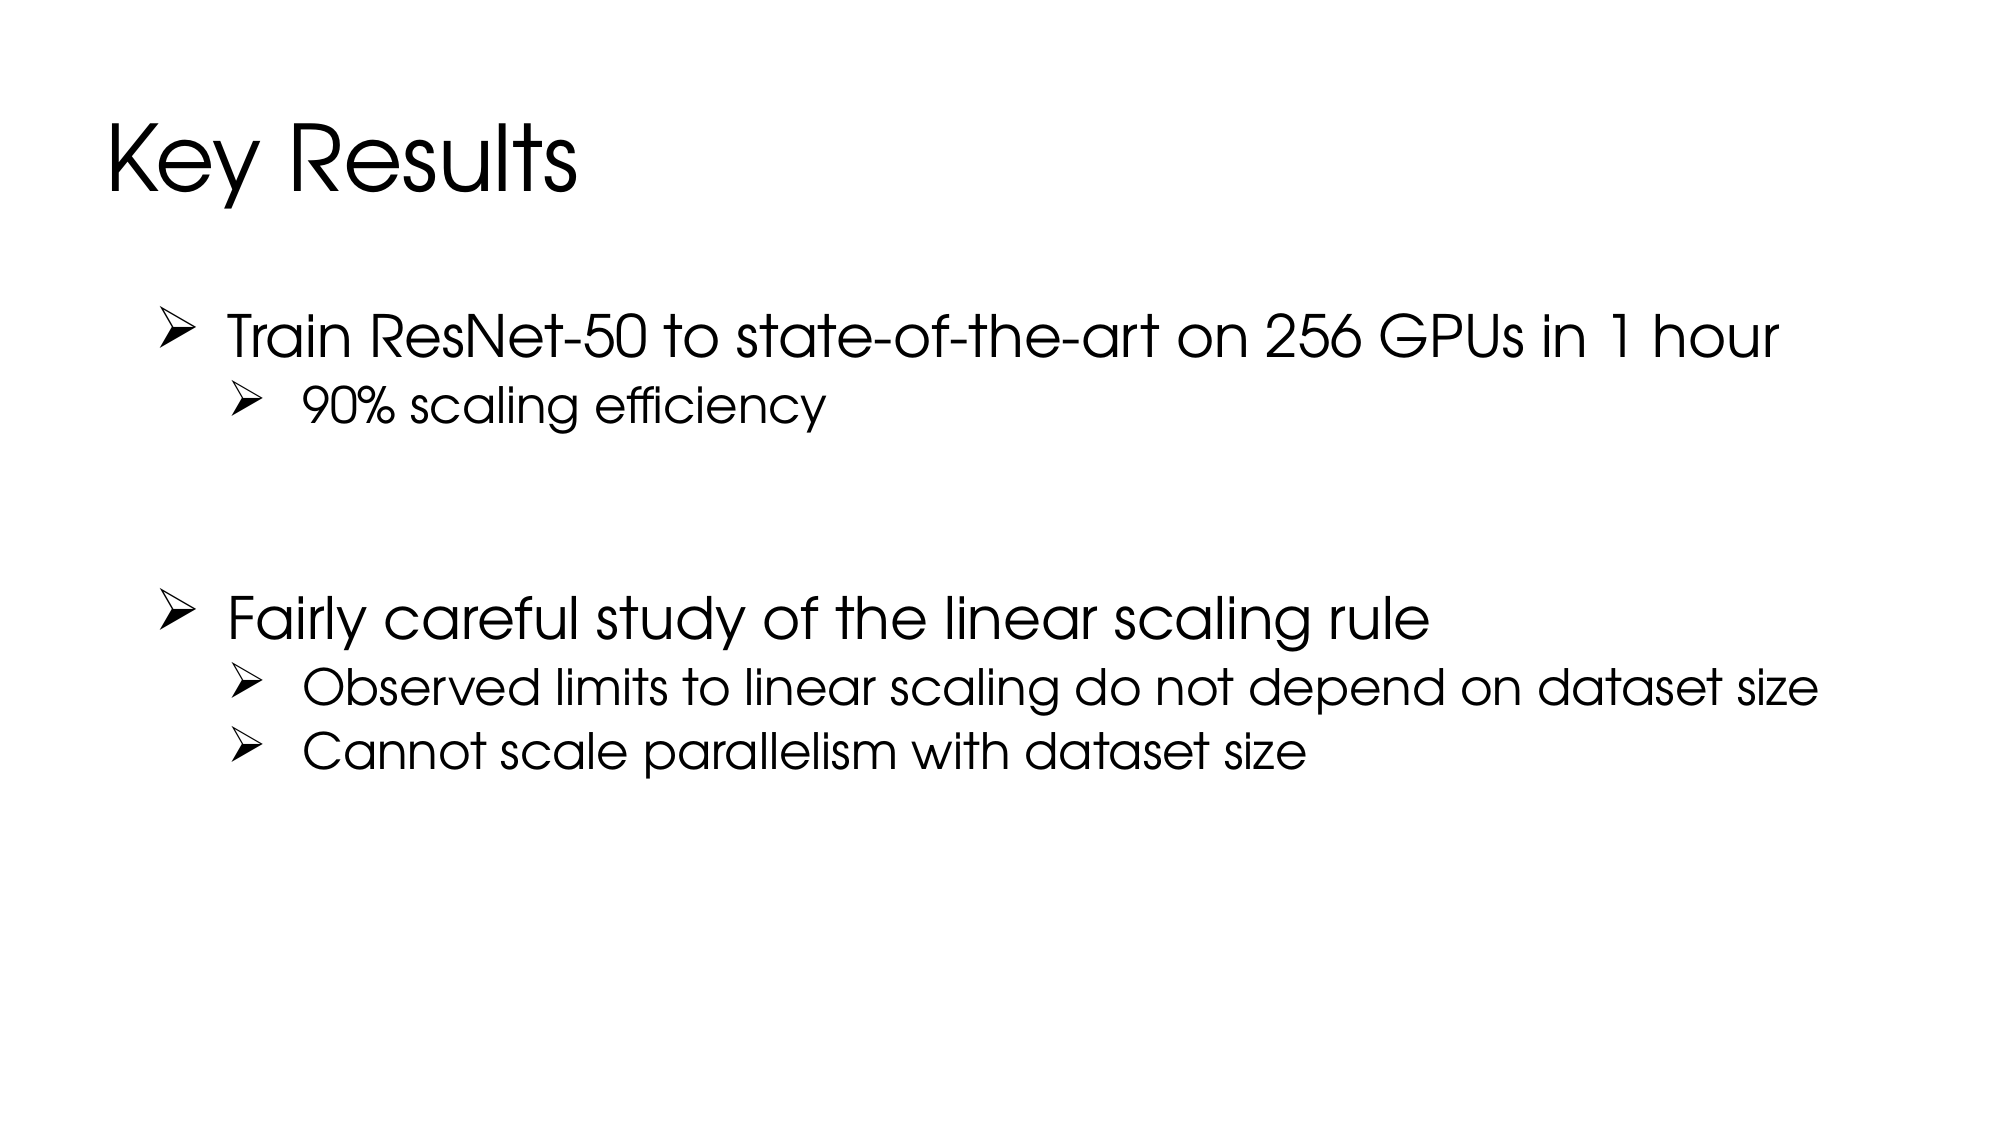

# Key Results
Train ResNet-50 to state-of-the-art on 256 GPUs in 1 hour
90% scaling efficiency

Fairly careful study of the linear scaling rule
Observed limits to linear scaling do not depend on dataset size
Cannot scale parallelism with dataset size